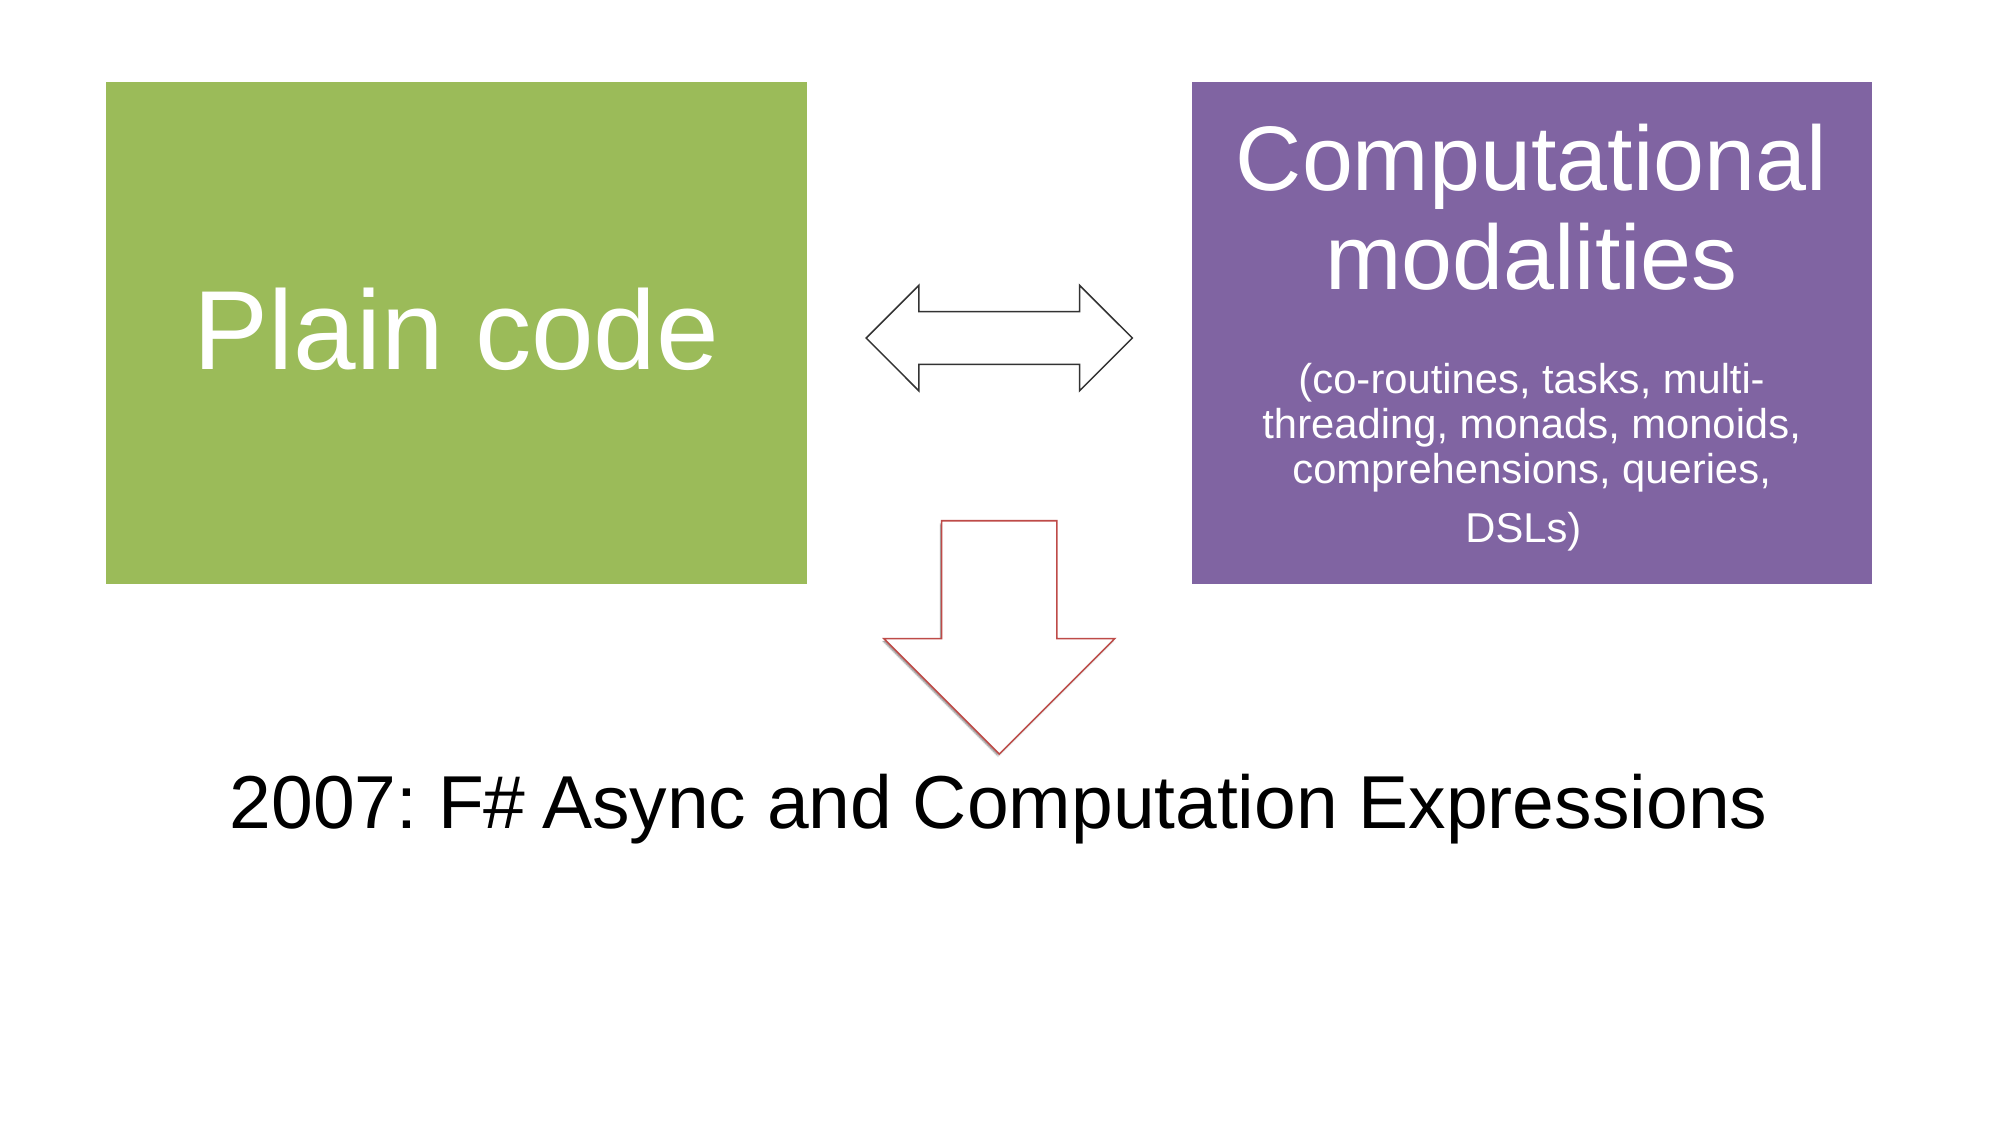

Plain code
Computational modalities
(co-routines, tasks, multi-threading, monads, monoids, comprehensions, queries, DSLs)

2007: F# Async and Computation Expressions